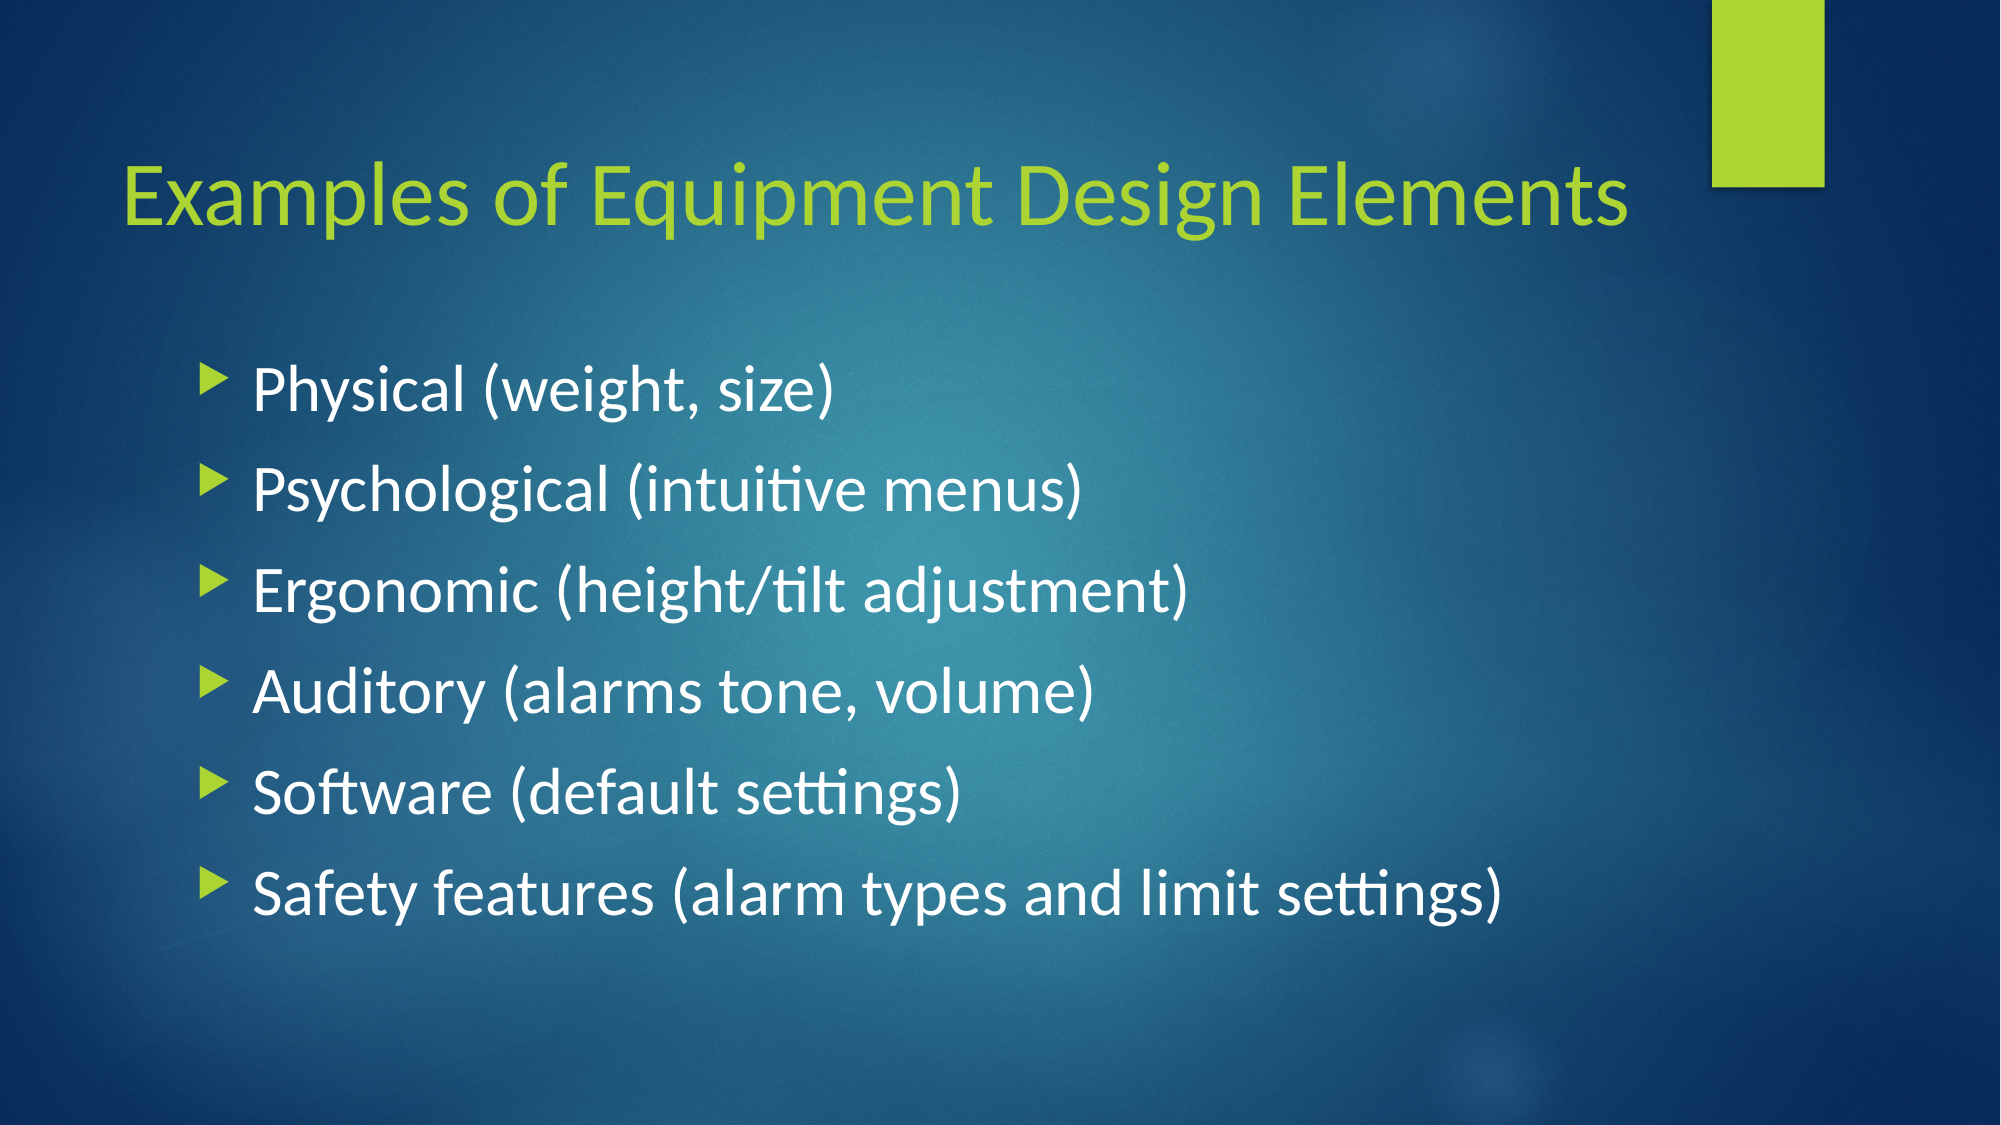

# Examples of Equipment Design Elements
Physical (weight, size)
Psychological (intuitive menus)
Ergonomic (height/tilt adjustment)
Auditory (alarms tone, volume)
Software (default settings)
Safety features (alarm types and limit settings)